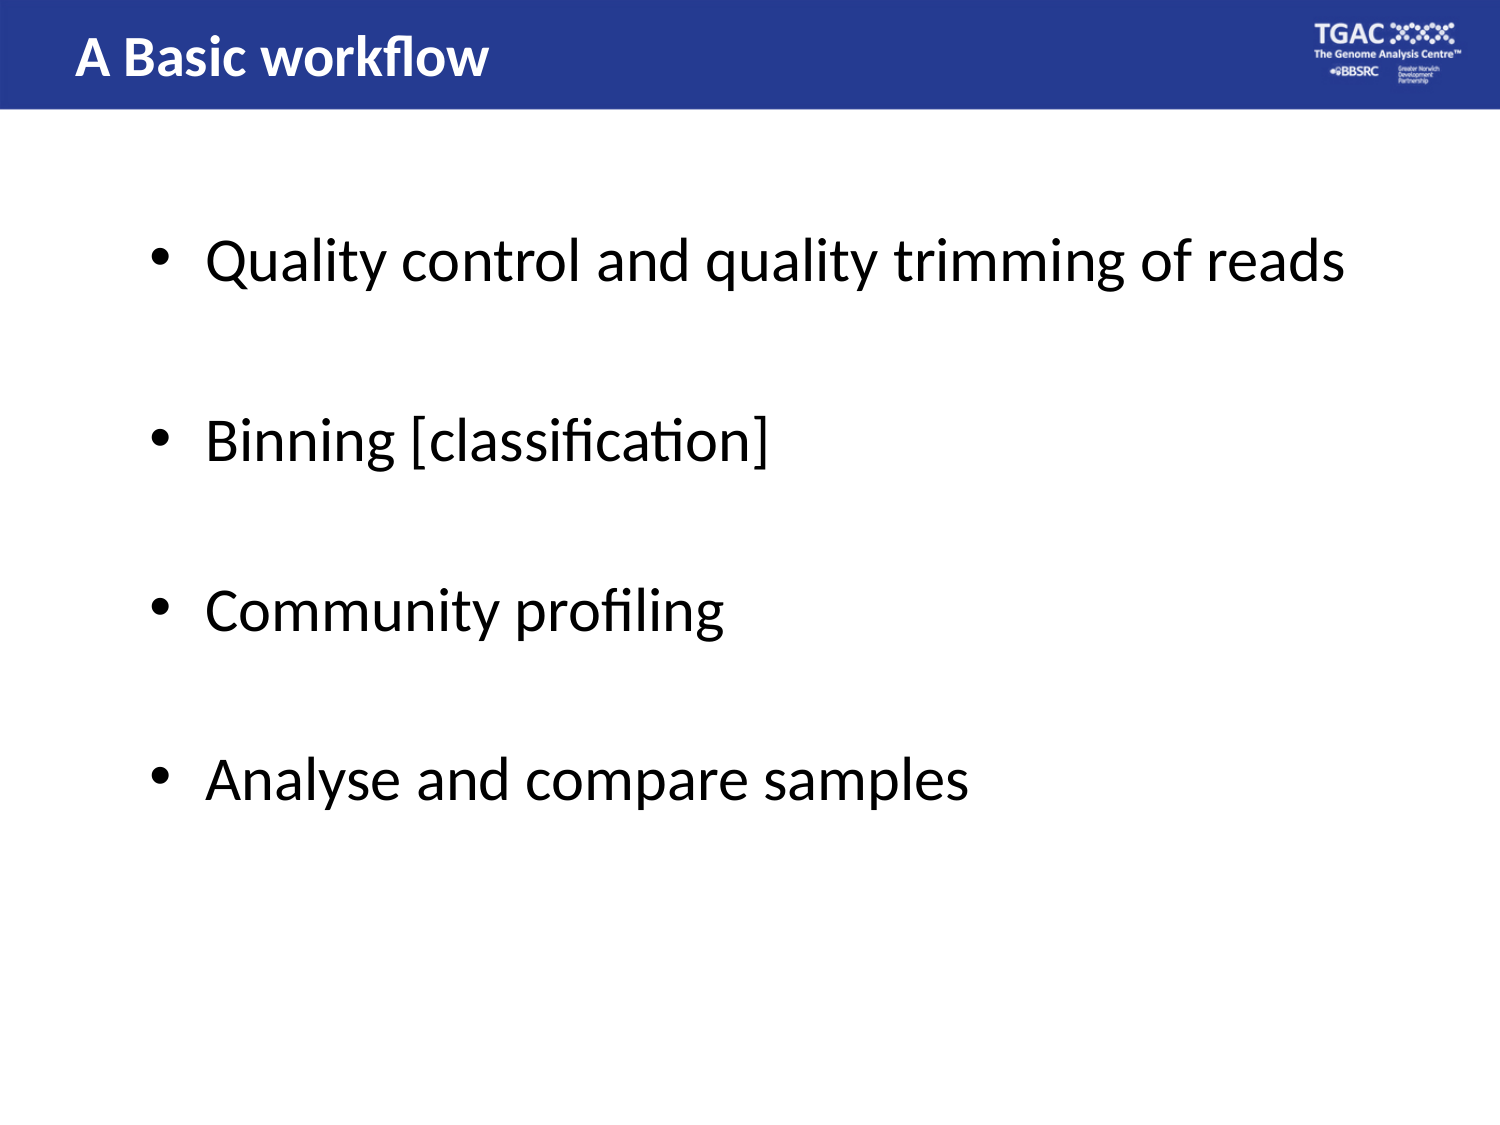

A Basic workflow
Quality control and quality trimming of reads

Binning [classification]

Community profiling

Analyse and compare samples